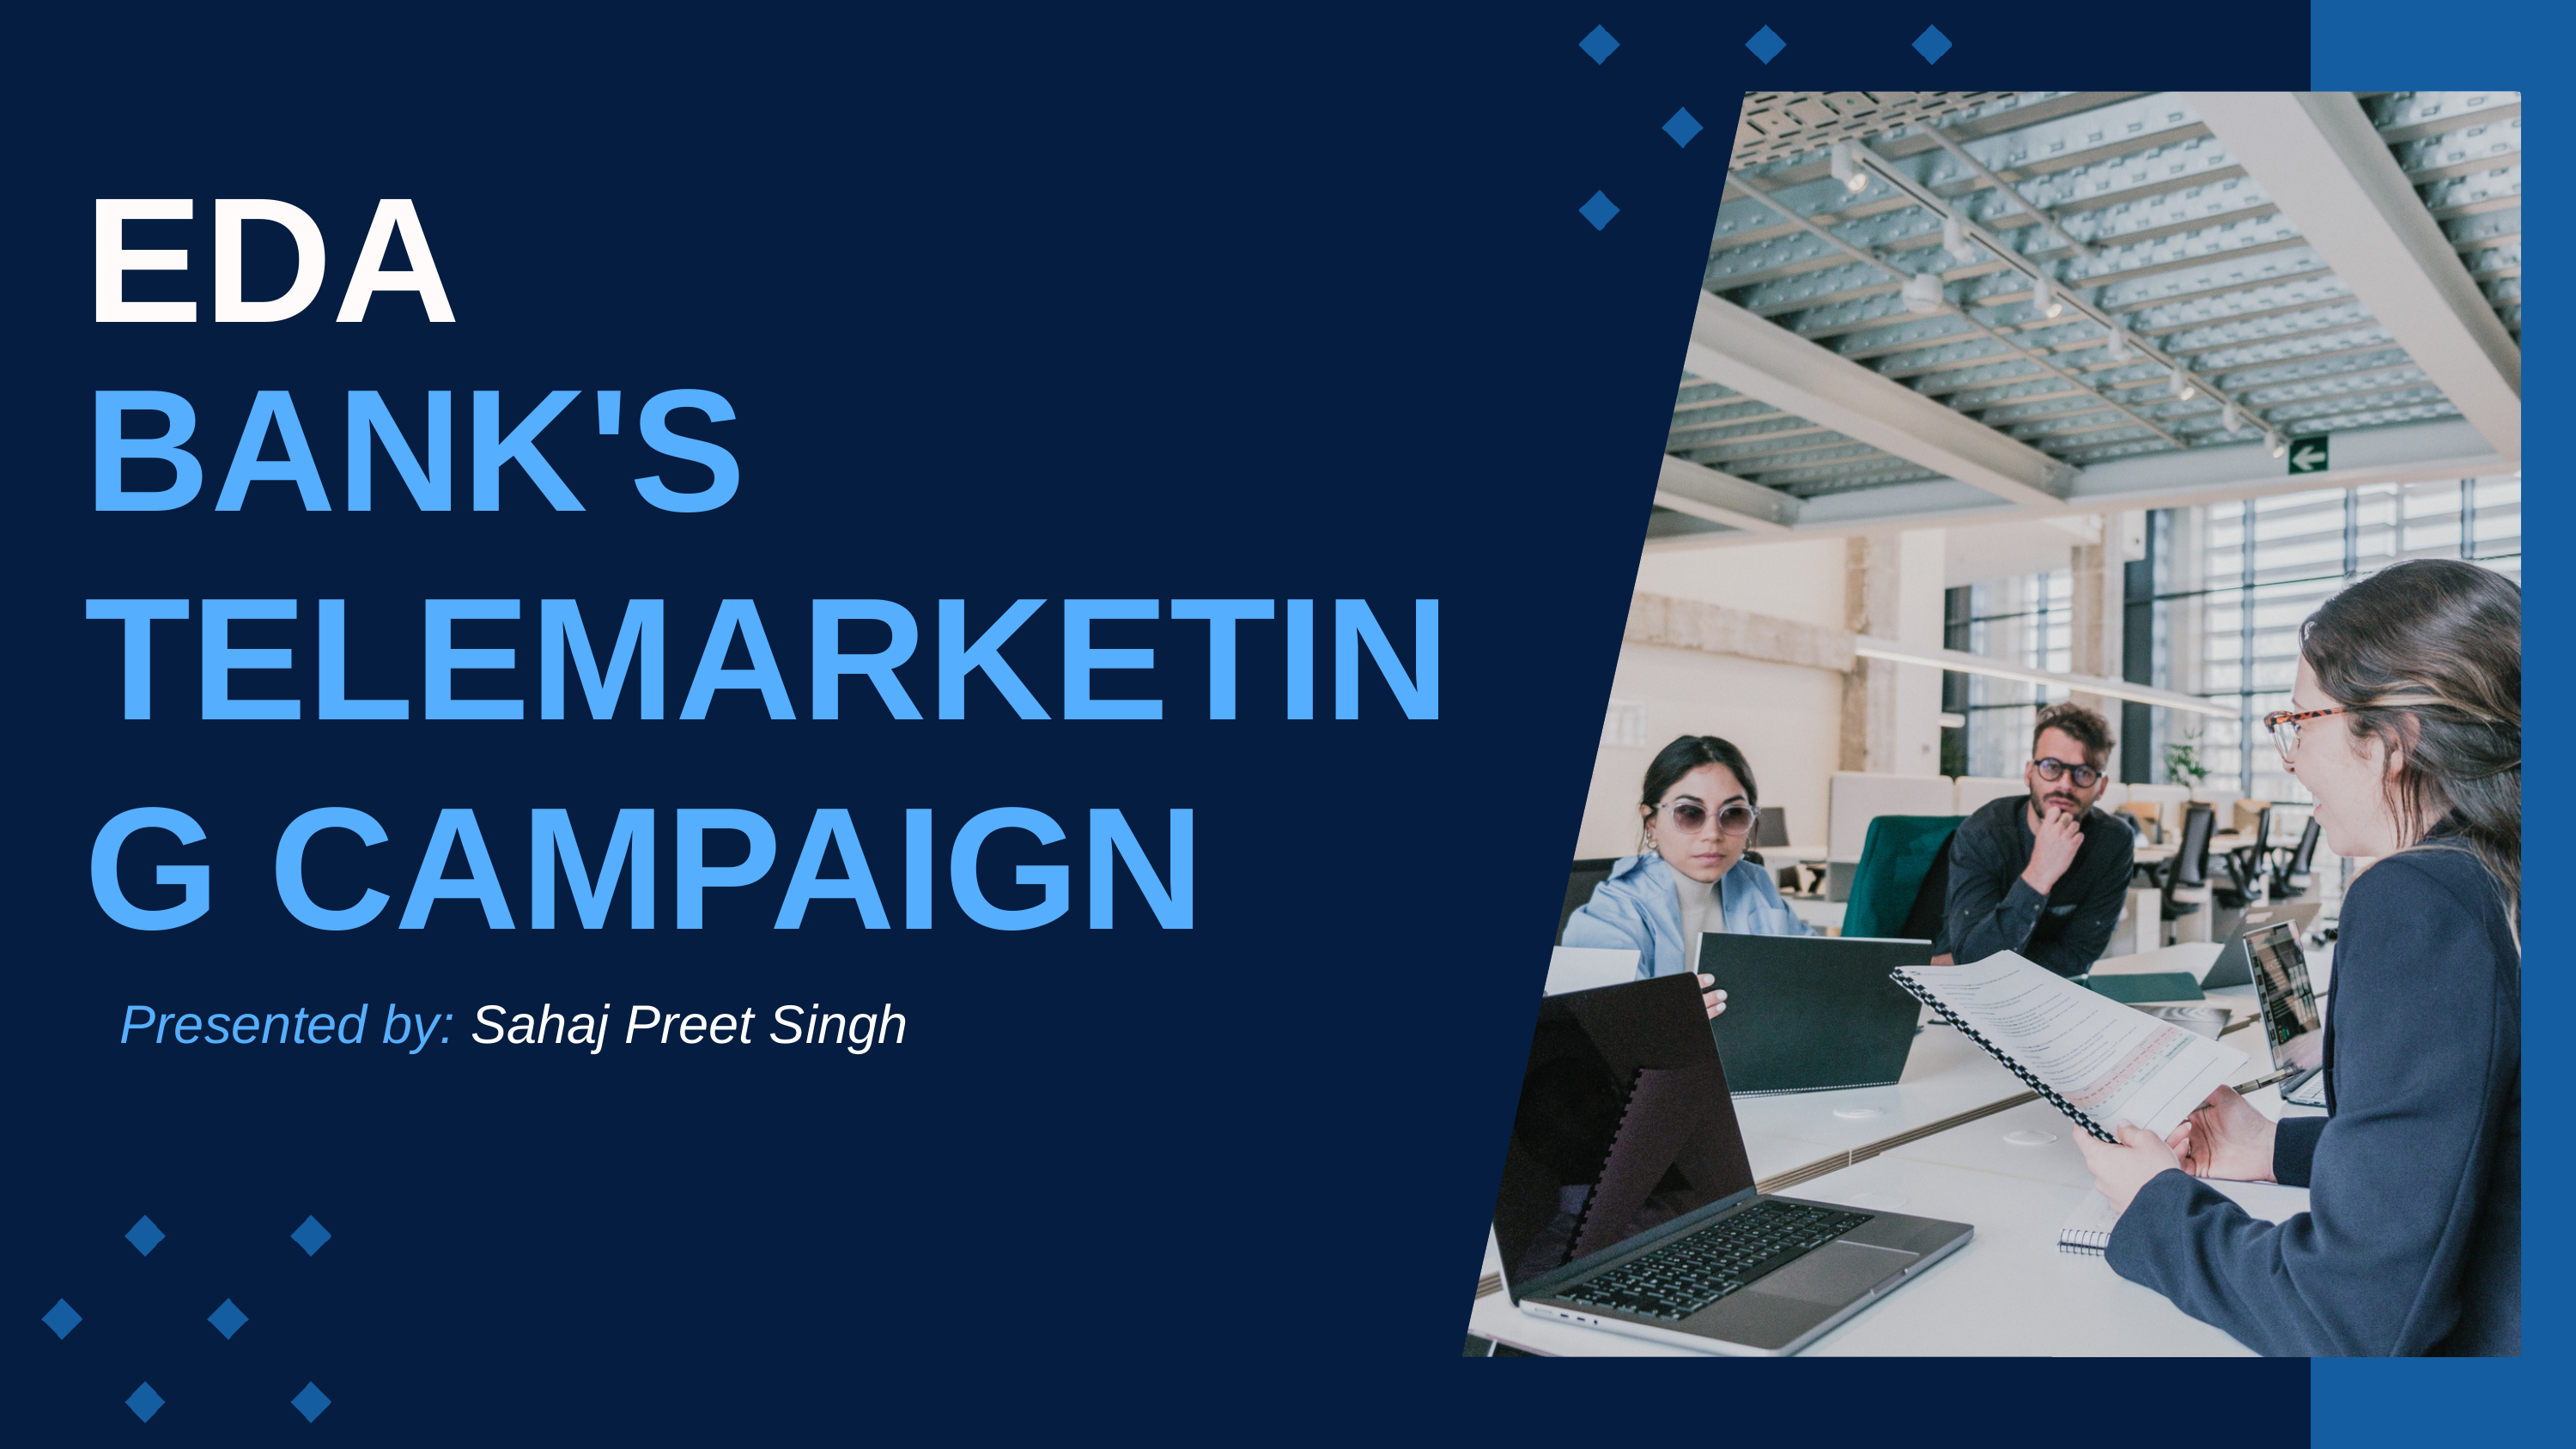

EDA
BANK'S TELEMARKETING CAMPAIGN

Presented by: Sahaj Preet Singh